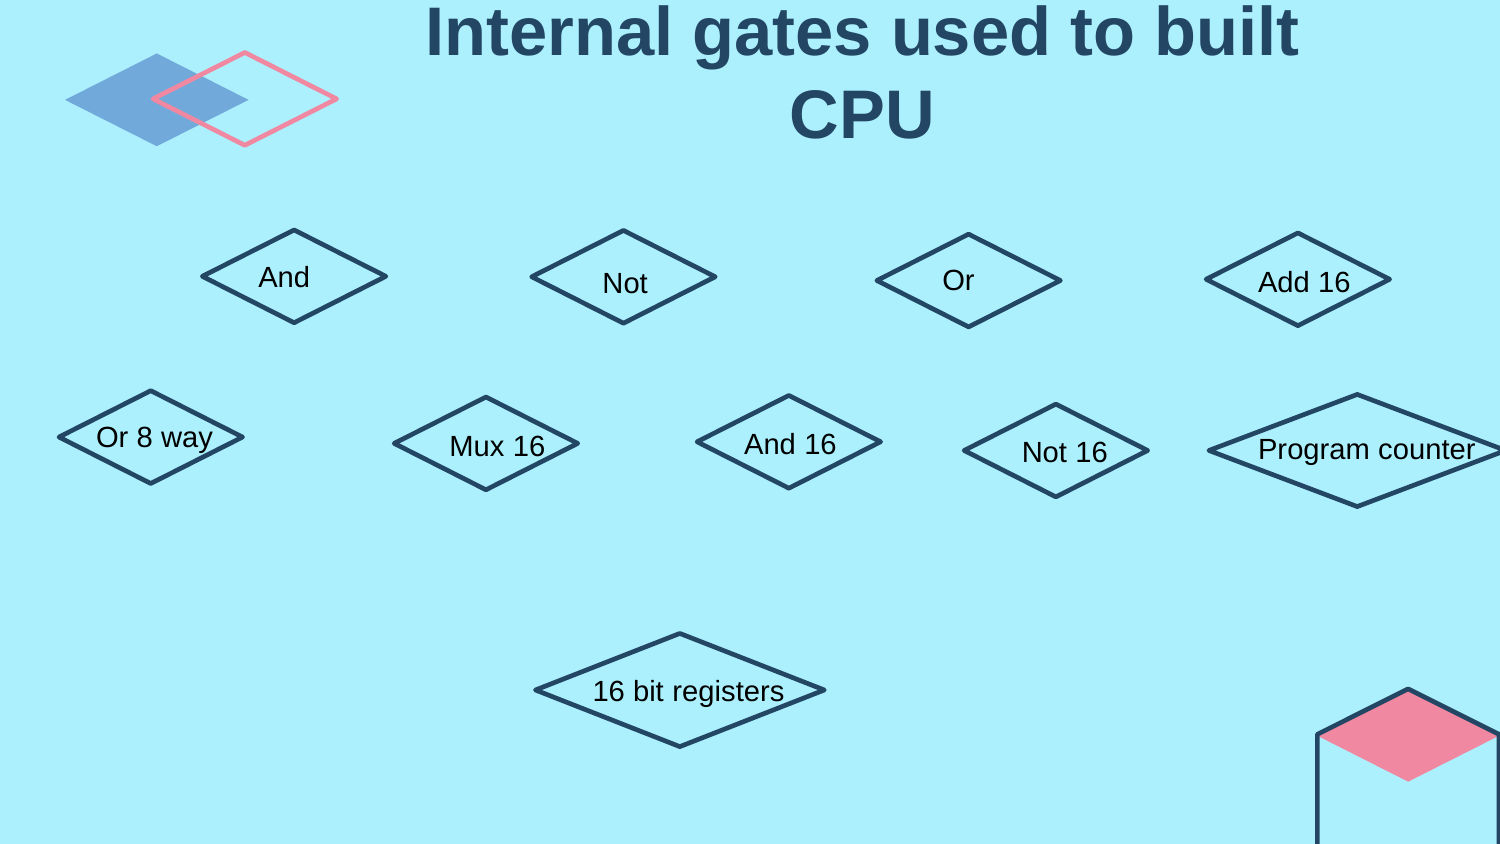

Internal gates used to built CPU

And
Or
Add 16
Not

Or 8 way
And 16
Mux 16
Program counter
Not 16

16 bit registers